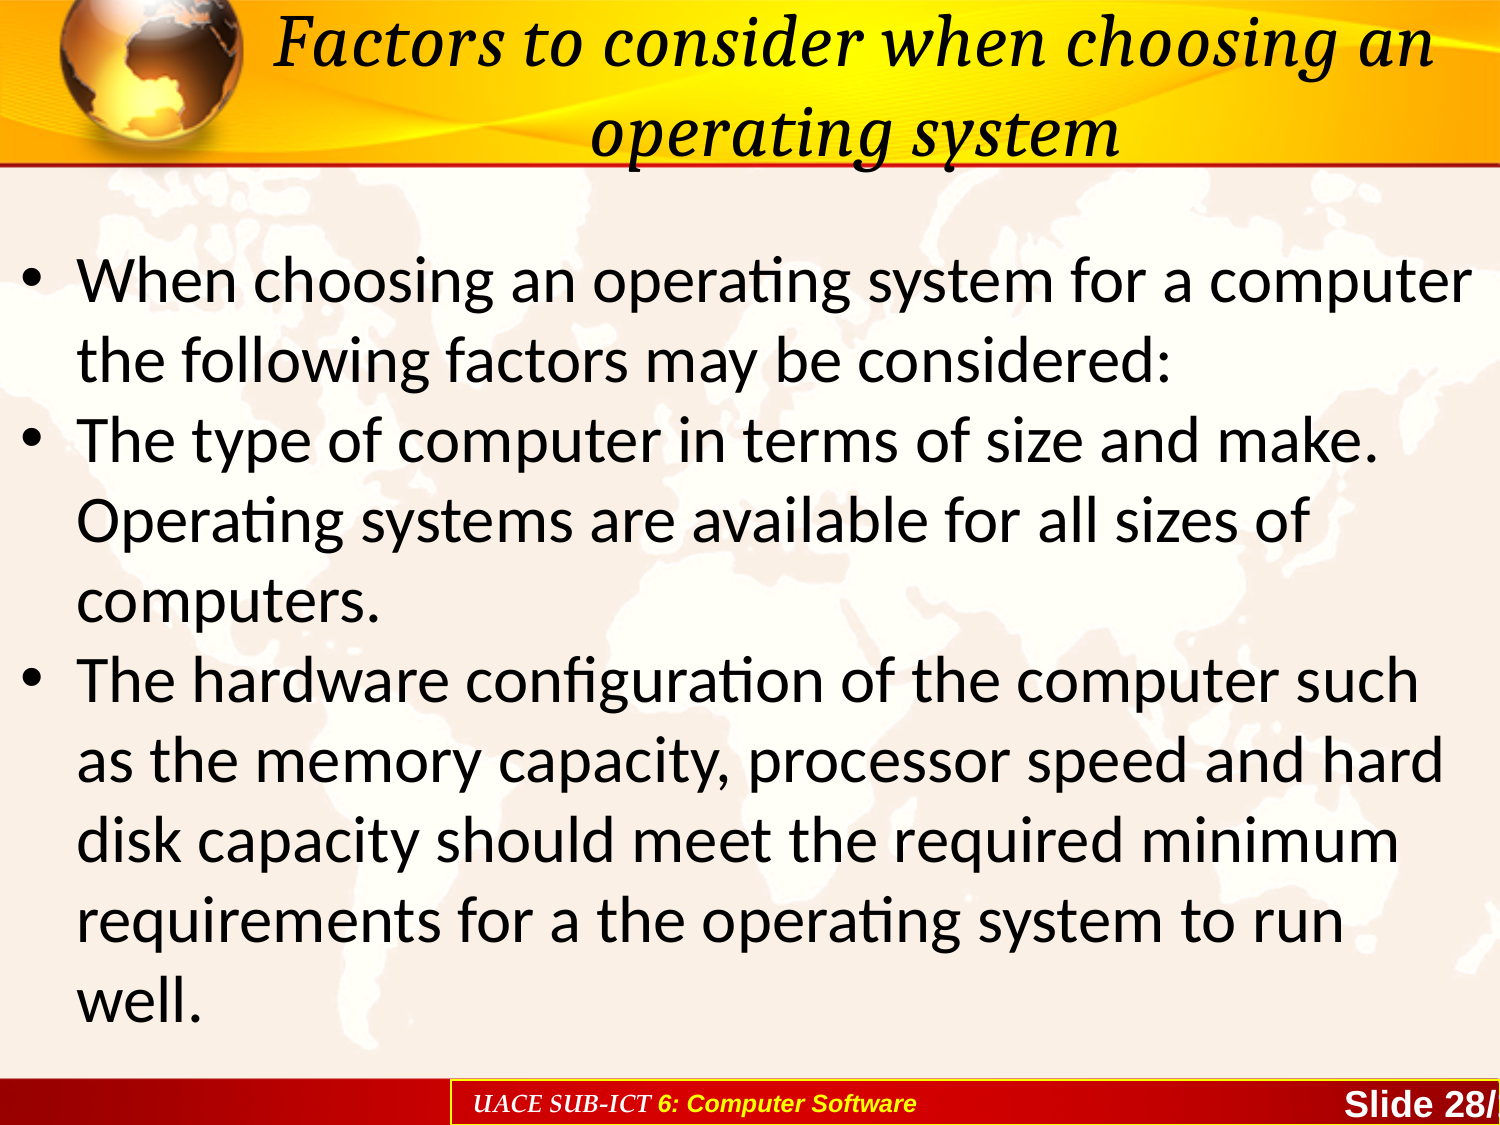

# Factors to consider when choosing an operating system
When choosing an operating system for a computer the following factors may be considered:
The type of computer in terms of size and make. Operating systems are available for all sizes of computers.
The hardware configuration of the computer such as the memory capacity, processor speed and hard disk capacity should meet the required minimum requirements for a the operating system to run well.